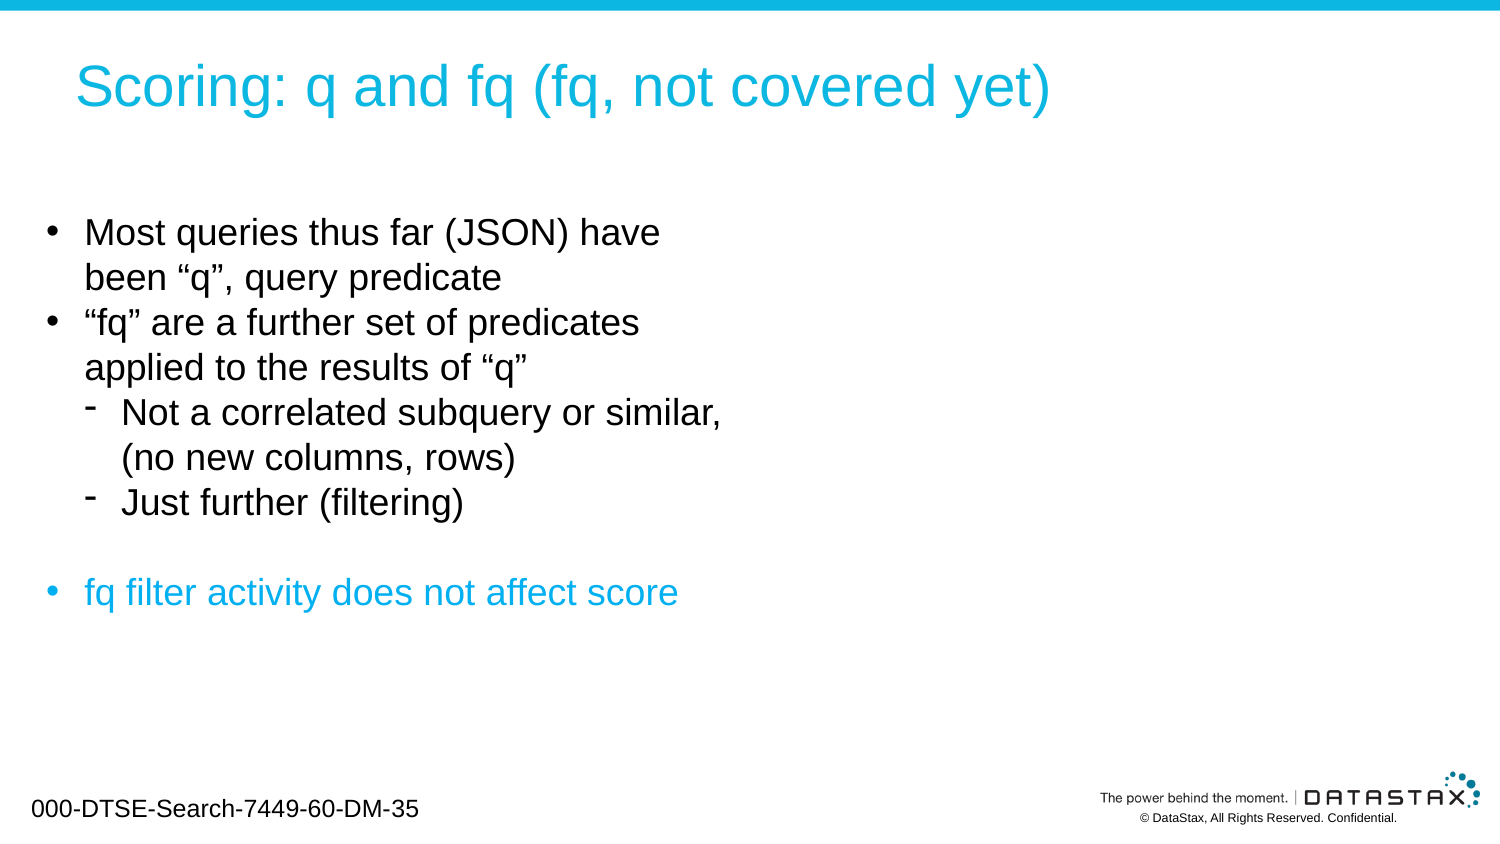

# Scoring: q and fq (fq, not covered yet)
Most queries thus far (JSON) have been “q”, query predicate
“fq” are a further set of predicates applied to the results of “q”
Not a correlated subquery or similar, (no new columns, rows)
Just further (filtering)

fq filter activity does not affect score
000-DTSE-Search-7449-60-DM-35
© DataStax, All Rights Reserved. Confidential.